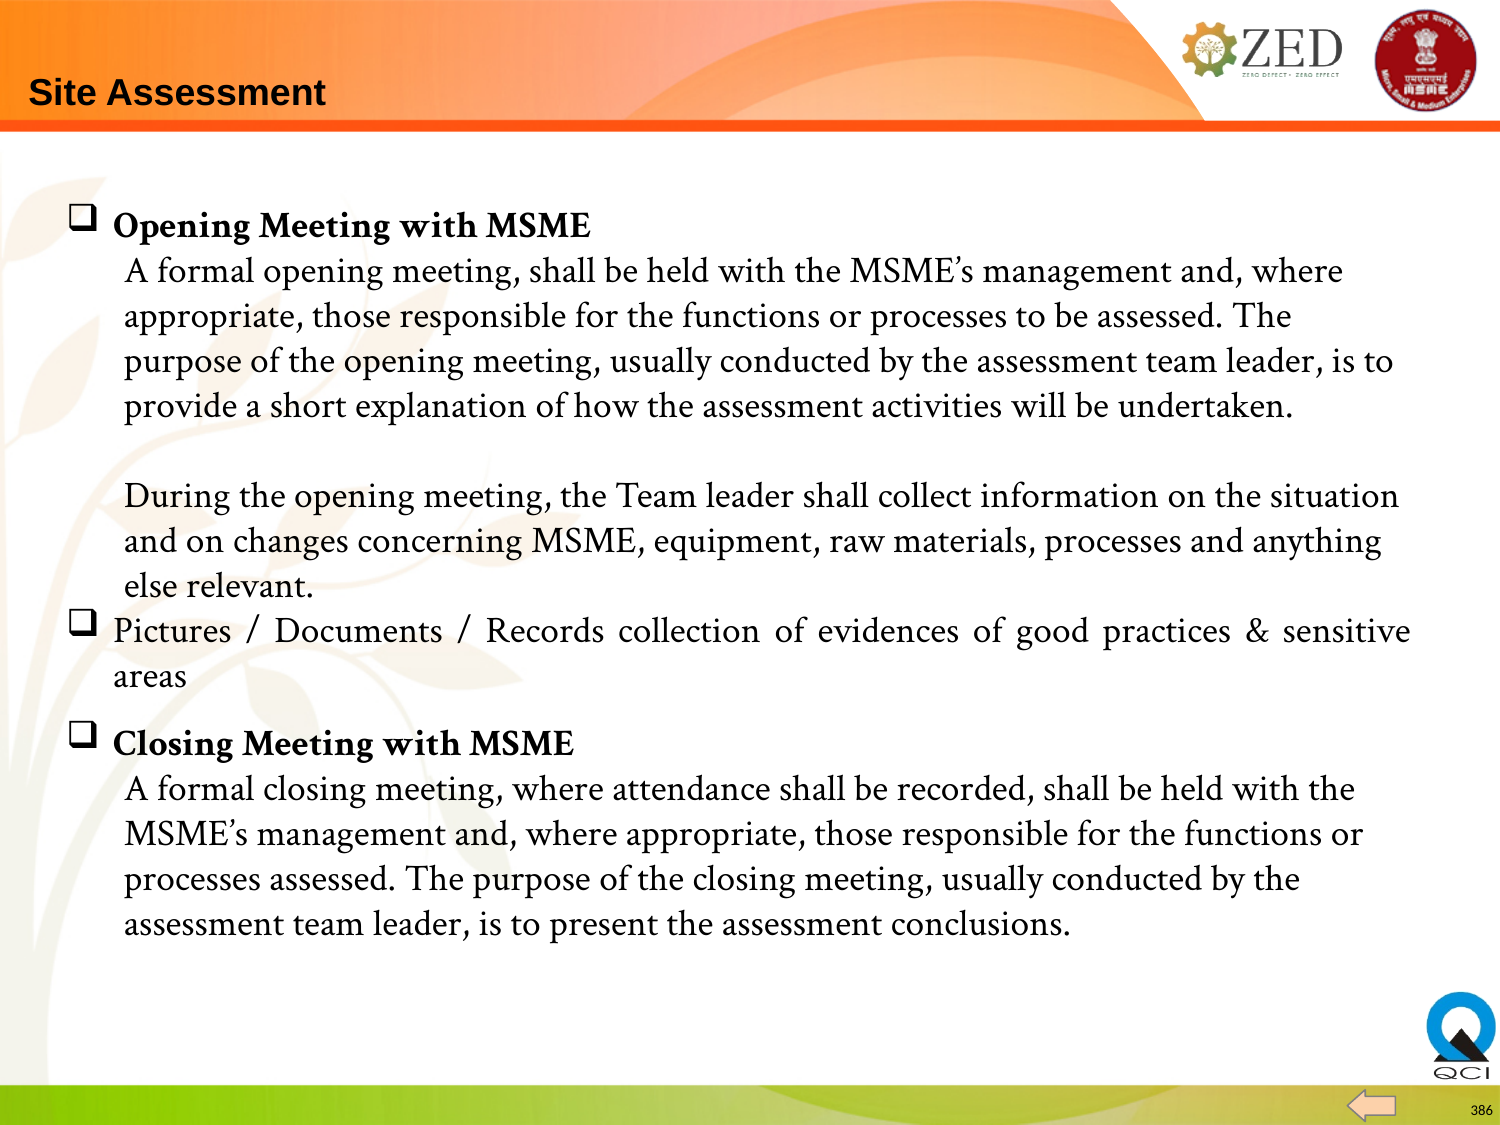

# Site Assessment
Opening Meeting with MSME
	A formal opening meeting, shall be held with the MSME’s management and, where appropriate, those responsible for the functions or processes to be assessed. The purpose of the opening meeting, usually conducted by the assessment team leader, is to provide a short explanation of how the assessment activities will be undertaken.

	During the opening meeting, the Team leader shall collect information on the situation and on changes concerning MSME, equipment, raw materials, processes and anything else relevant.
Pictures / Documents / Records collection of evidences of good practices & sensitive areas
Closing Meeting with MSME
	A formal closing meeting, where attendance shall be recorded, shall be held with the MSME’s management and, where appropriate, those responsible for the functions or processes assessed. The purpose of the closing meeting, usually conducted by the assessment team leader, is to present the assessment conclusions.